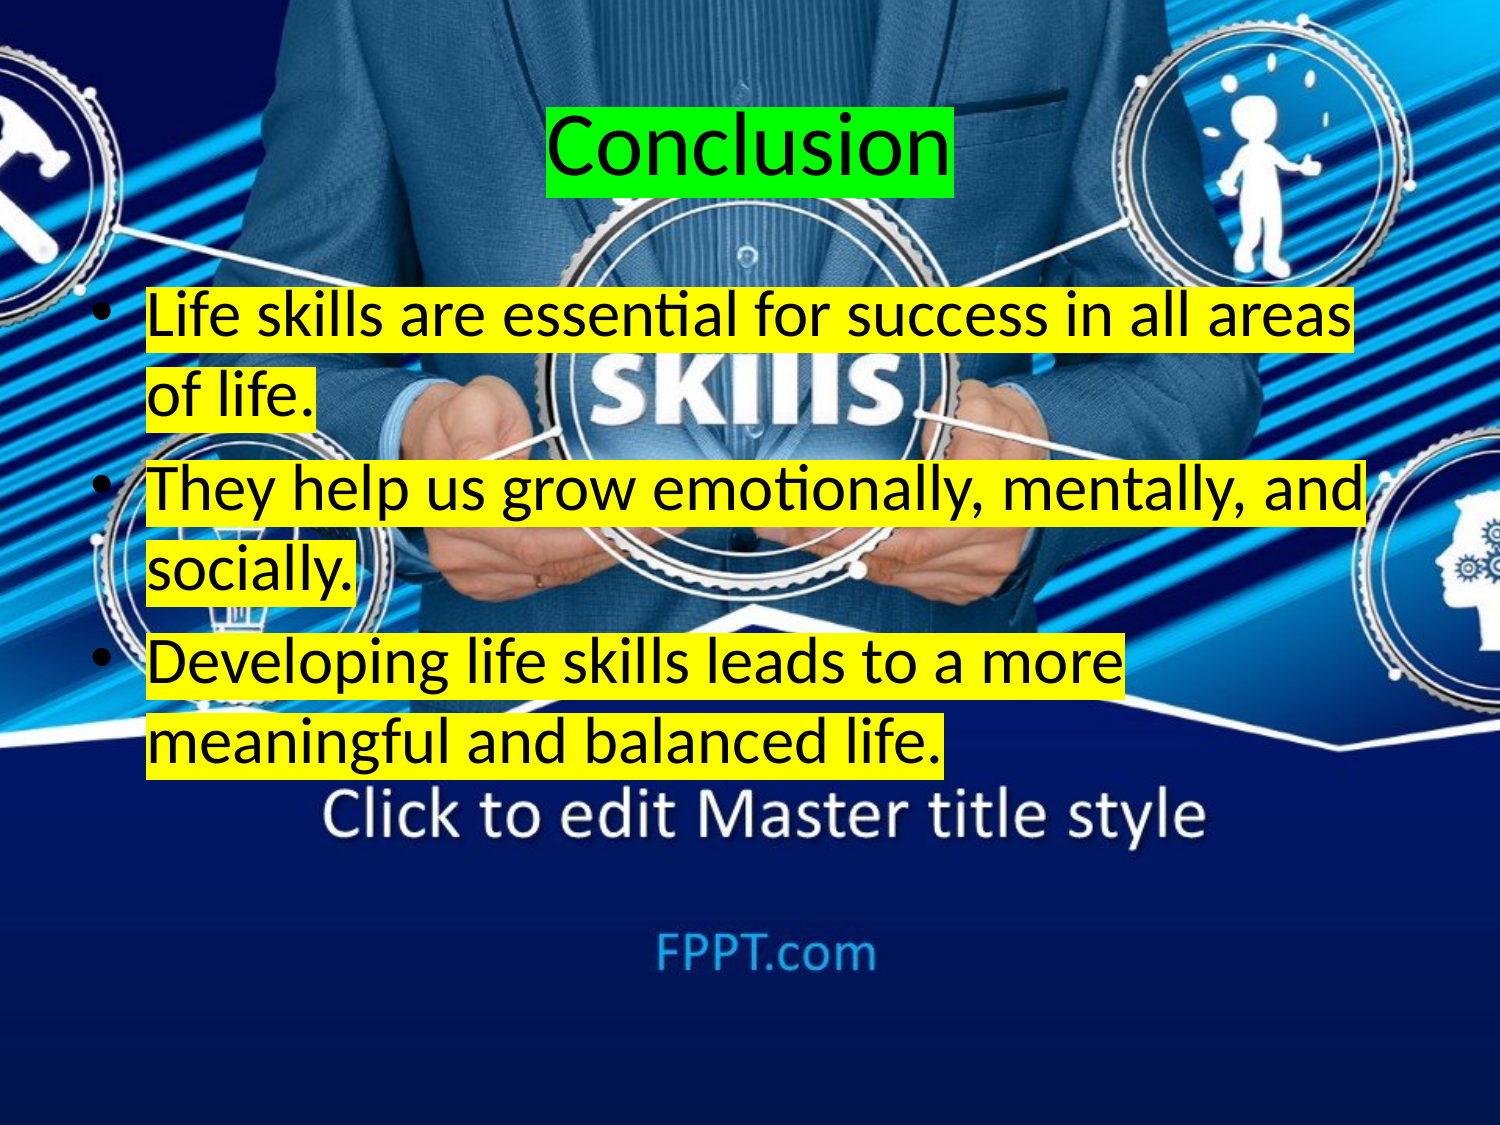

# Conclusion
Life skills are essential for success in all areas of life.
They help us grow emotionally, mentally, and socially.
Developing life skills leads to a more meaningful and balanced life.